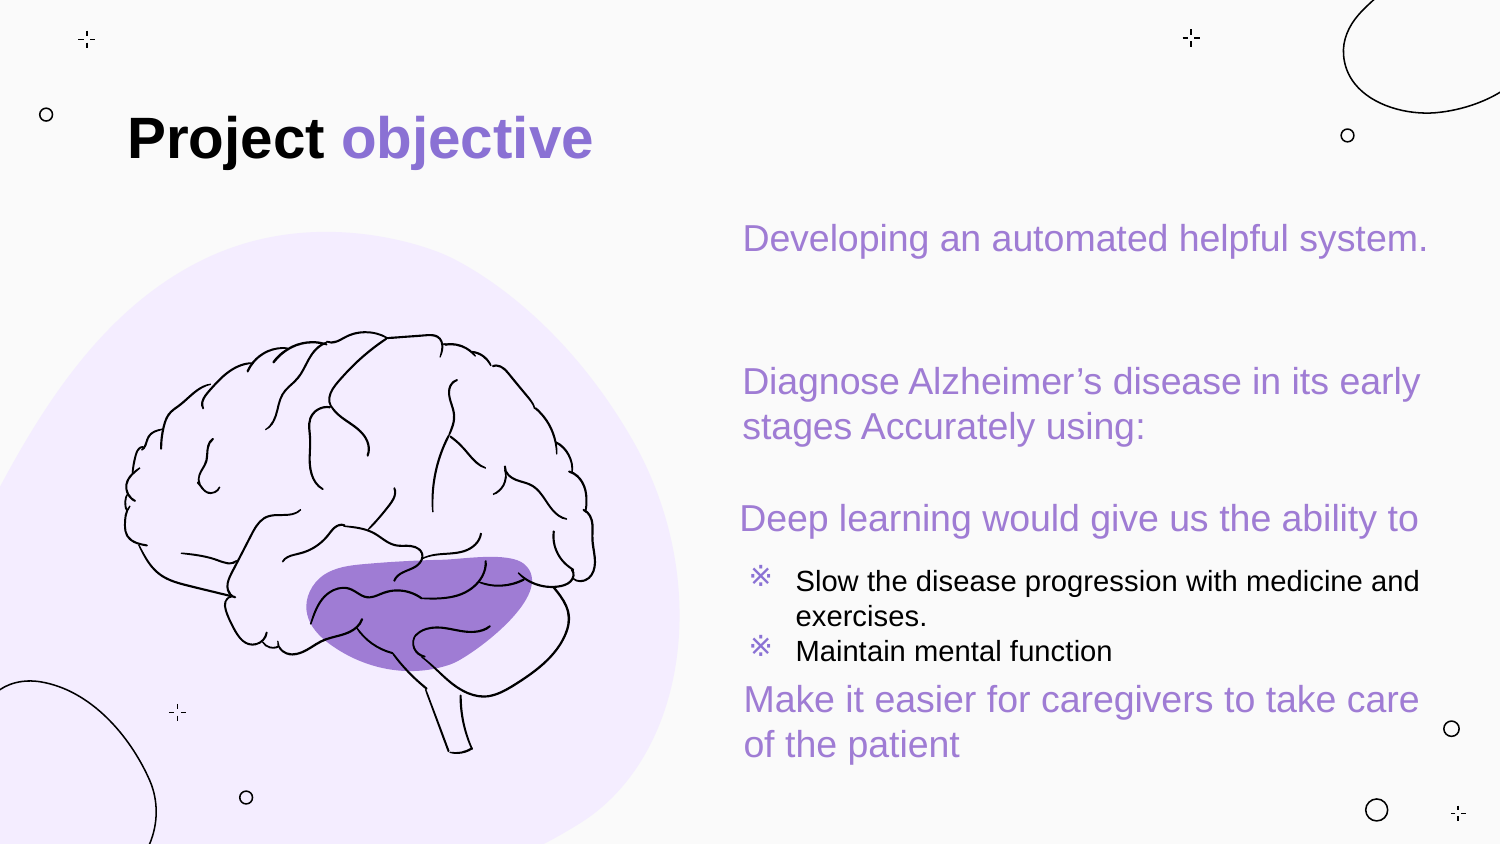

# Project objective
Developing an automated helpful system.

Diagnose Alzheimer’s disease in its early stages Accurately using:
Deep learning would give us the ability to

Slow the disease progression with medicine and exercises.
Maintain mental function
Make it easier for caregivers to take care of the patient